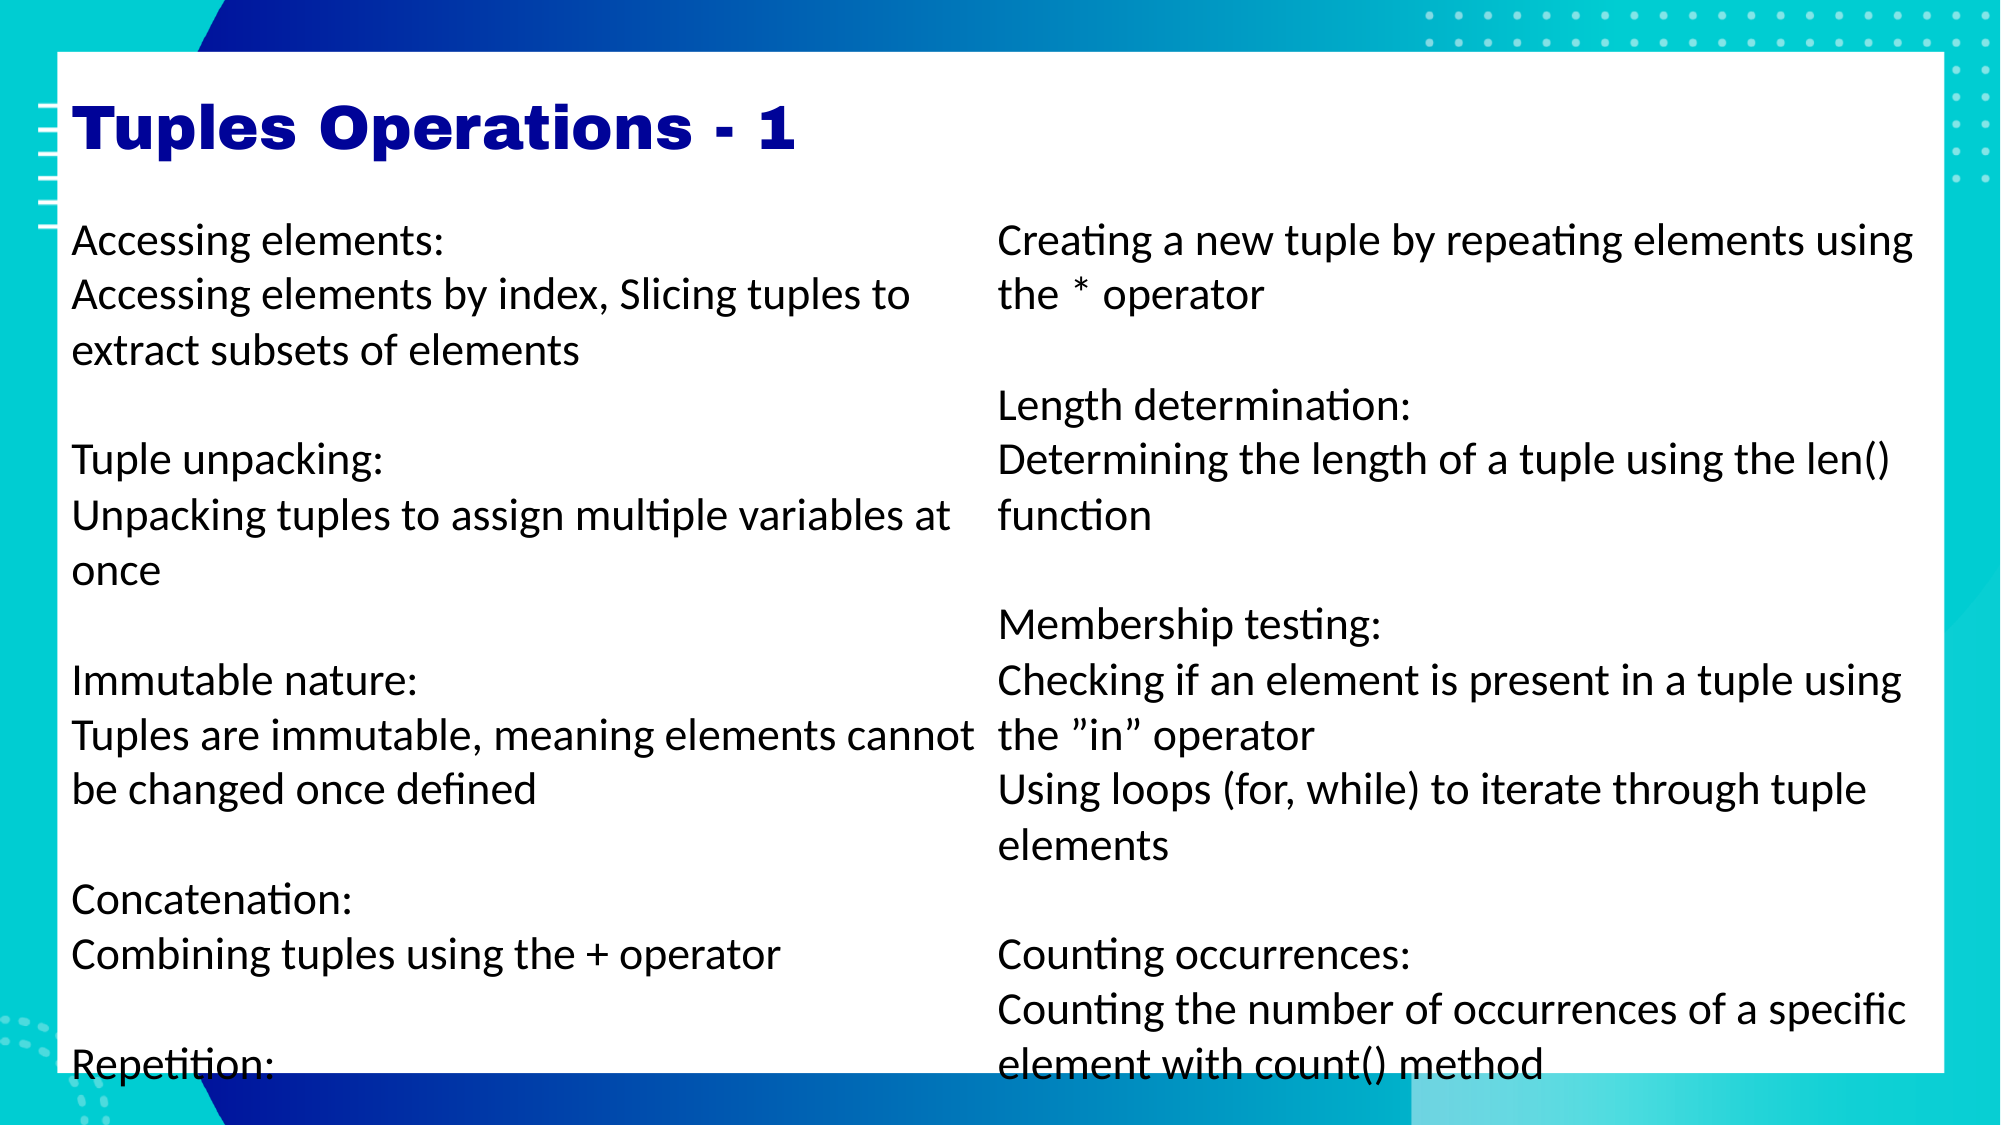

# Tuples Operations - 1
Accessing elements:
Accessing elements by index, Slicing tuples to extract subsets of elements

Tuple unpacking:
Unpacking tuples to assign multiple variables at once

Immutable nature:
Tuples are immutable, meaning elements cannot be changed once defined

Concatenation:
Combining tuples using the + operator

Repetition:
Creating a new tuple by repeating elements using the * operator

Length determination:
Determining the length of a tuple using the len() function

Membership testing:
Checking if an element is present in a tuple using the ”in” operator
Using loops (for, while) to iterate through tuple elements

Counting occurrences:
Counting the number of occurrences of a specific element with count() method